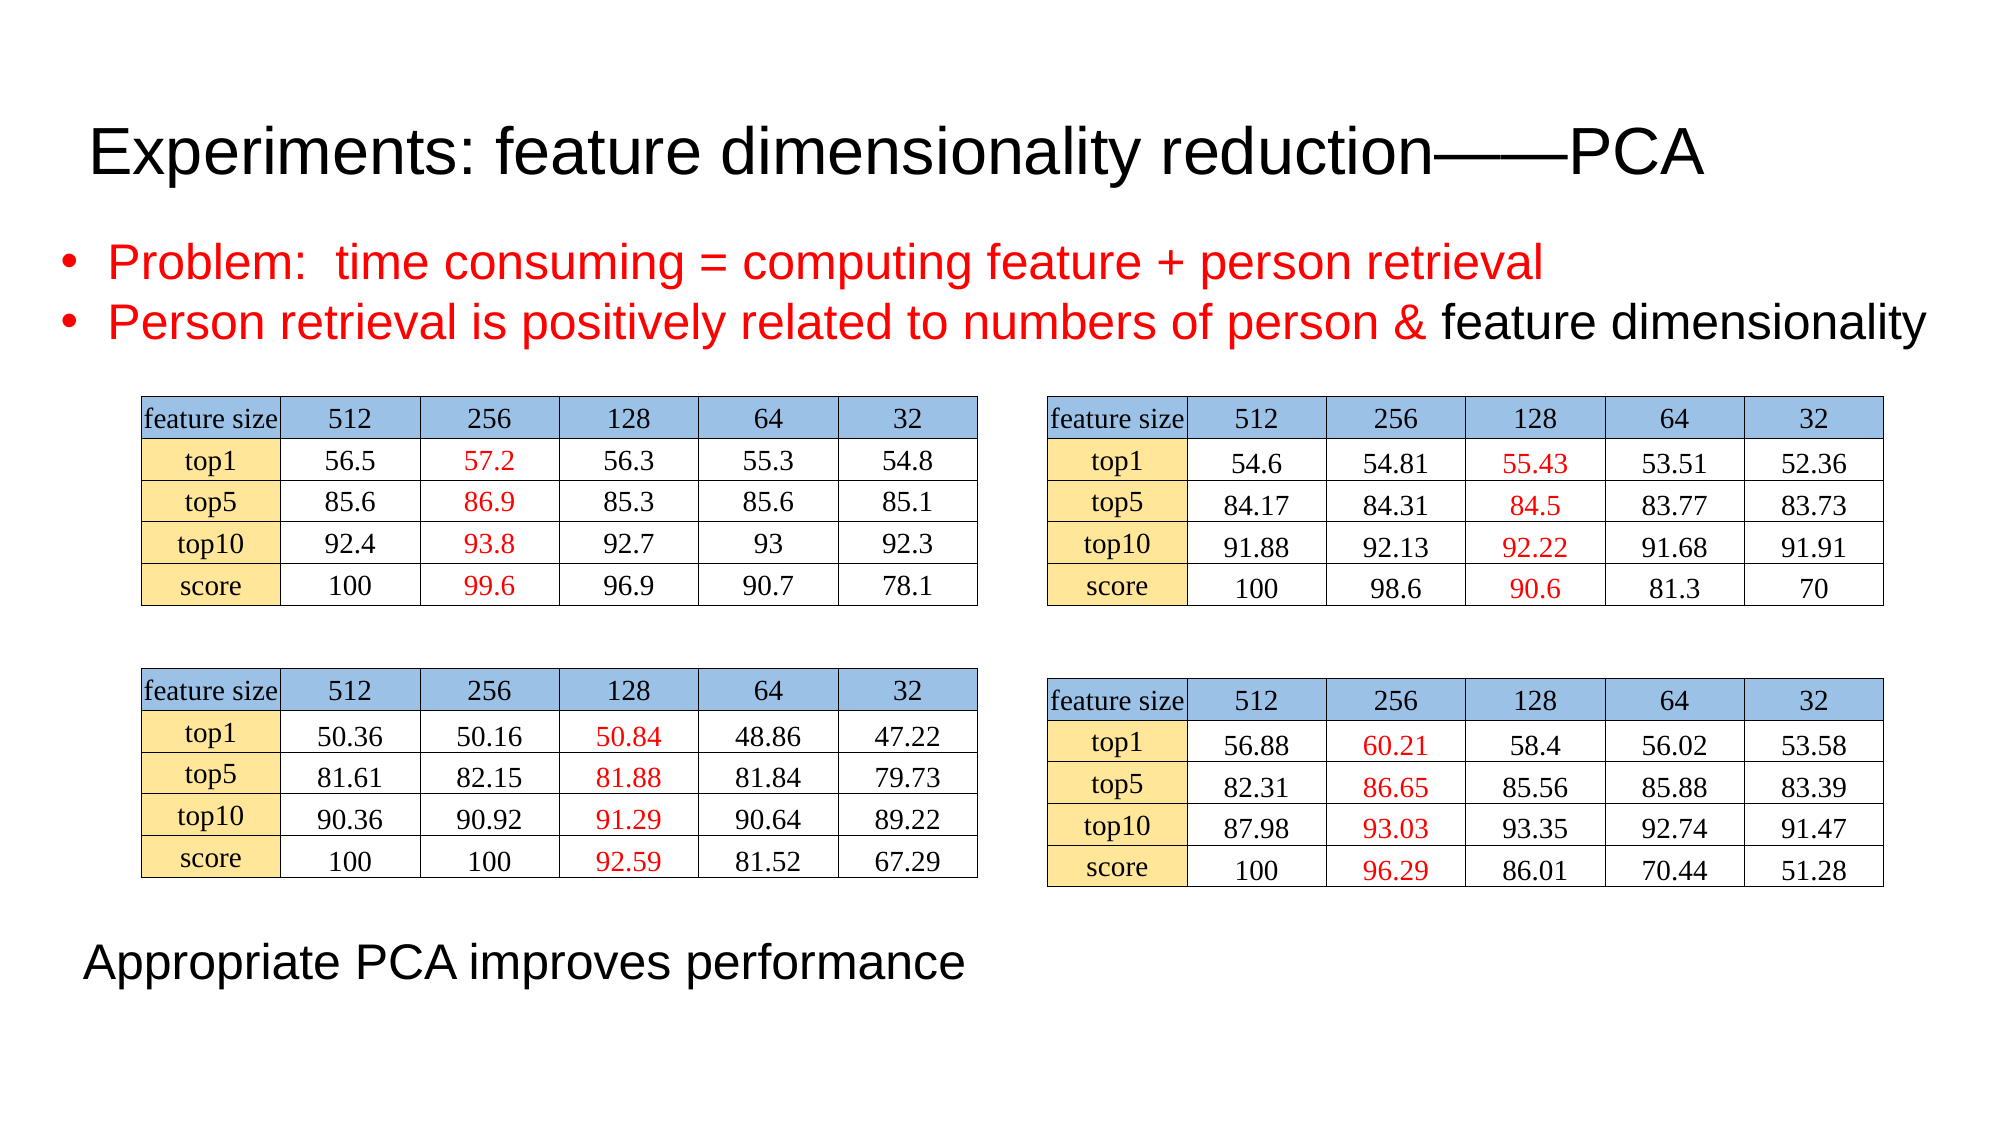

# Experiments: feature dimensionality reduction——PCA
Problem:  time consuming = computing feature + person retrieval
Person retrieval is positively related to numbers of person & feature dimensionality

| feature size | 512 | 256 | 128 | 64 | 32 |
| --- | --- | --- | --- | --- | --- |
| top1 | 56.5 | 57.2 | 56.3 | 55.3 | 54.8 |
| top5 | 85.6 | 86.9 | 85.3 | 85.6 | 85.1 |
| top10 | 92.4 | 93.8 | 92.7 | 93 | 92.3 |
| score | 100 | 99.6 | 96.9 | 90.7 | 78.1 |
| feature size | 512 | 256 | 128 | 64 | 32 |
| --- | --- | --- | --- | --- | --- |
| top1 | 54.6 | 54.81 | 55.43 | 53.51 | 52.36 |
| top5 | 84.17 | 84.31 | 84.5 | 83.77 | 83.73 |
| top10 | 91.88 | 92.13 | 92.22 | 91.68 | 91.91 |
| score | 100 | 98.6 | 90.6 | 81.3 | 70 |
| feature size | 512 | 256 | 128 | 64 | 32 |
| --- | --- | --- | --- | --- | --- |
| top1 | 50.36 | 50.16 | 50.84 | 48.86 | 47.22 |
| top5 | 81.61 | 82.15 | 81.88 | 81.84 | 79.73 |
| top10 | 90.36 | 90.92 | 91.29 | 90.64 | 89.22 |
| score | 100 | 100 | 92.59 | 81.52 | 67.29 |
| feature size | 512 | 256 | 128 | 64 | 32 |
| --- | --- | --- | --- | --- | --- |
| top1 | 56.88 | 60.21 | 58.4 | 56.02 | 53.58 |
| top5 | 82.31 | 86.65 | 85.56 | 85.88 | 83.39 |
| top10 | 87.98 | 93.03 | 93.35 | 92.74 | 91.47 |
| score | 100 | 96.29 | 86.01 | 70.44 | 51.28 |
Appropriate PCA improves performance